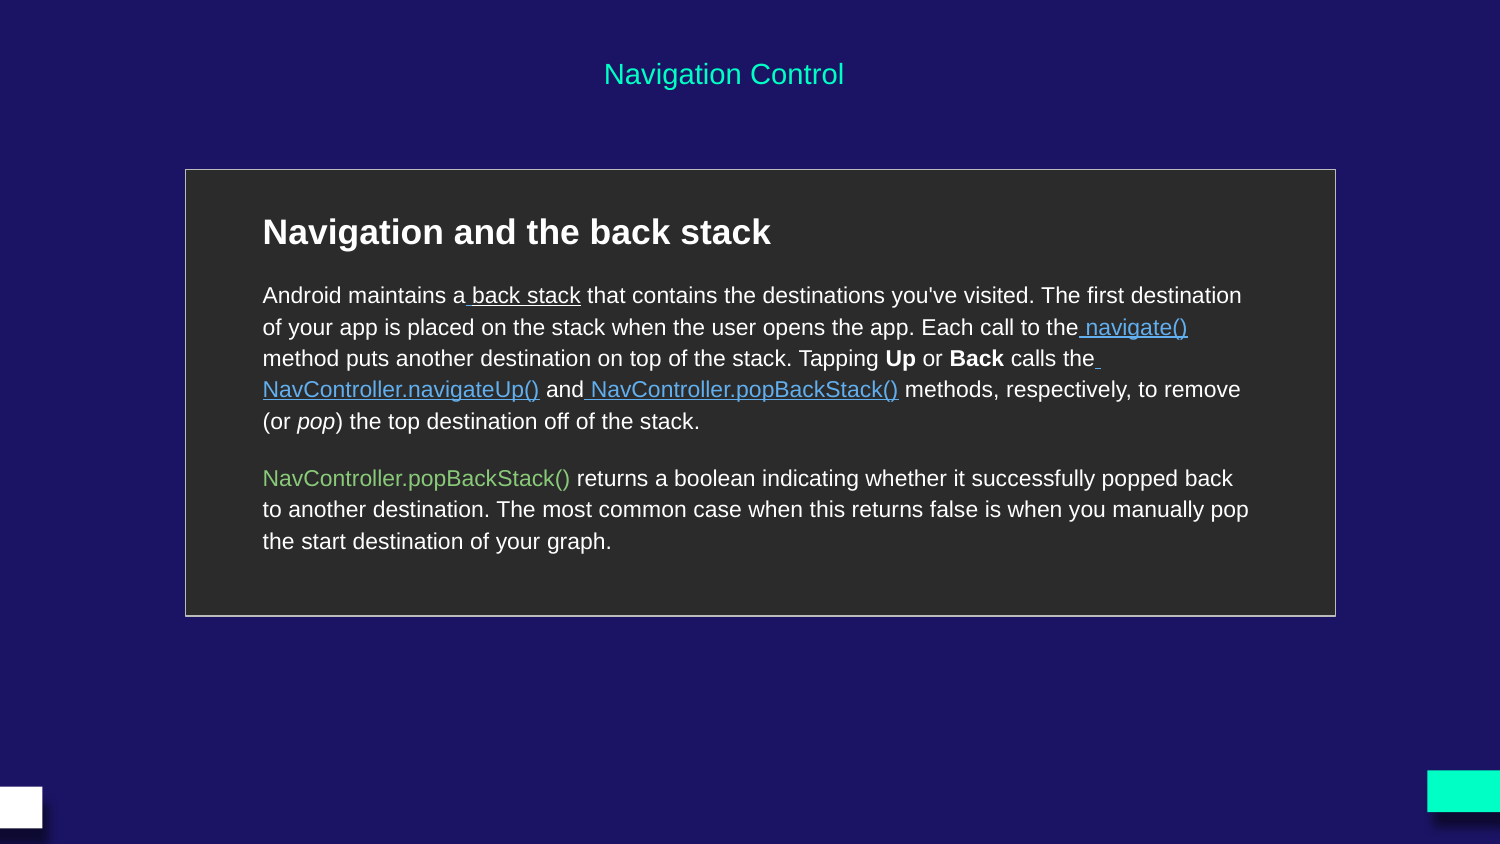

Navigation Control

Navigation and the back stack
Android maintains a back stack that contains the destinations you've visited. The first destination of your app is placed on the stack when the user opens the app. Each call to the navigate() method puts another destination on top of the stack. Tapping Up or Back calls the NavController.navigateUp() and NavController.popBackStack() methods, respectively, to remove (or pop) the top destination off of the stack.
NavController.popBackStack() returns a boolean indicating whether it successfully popped back to another destination. The most common case when this returns false is when you manually pop the start destination of your graph.